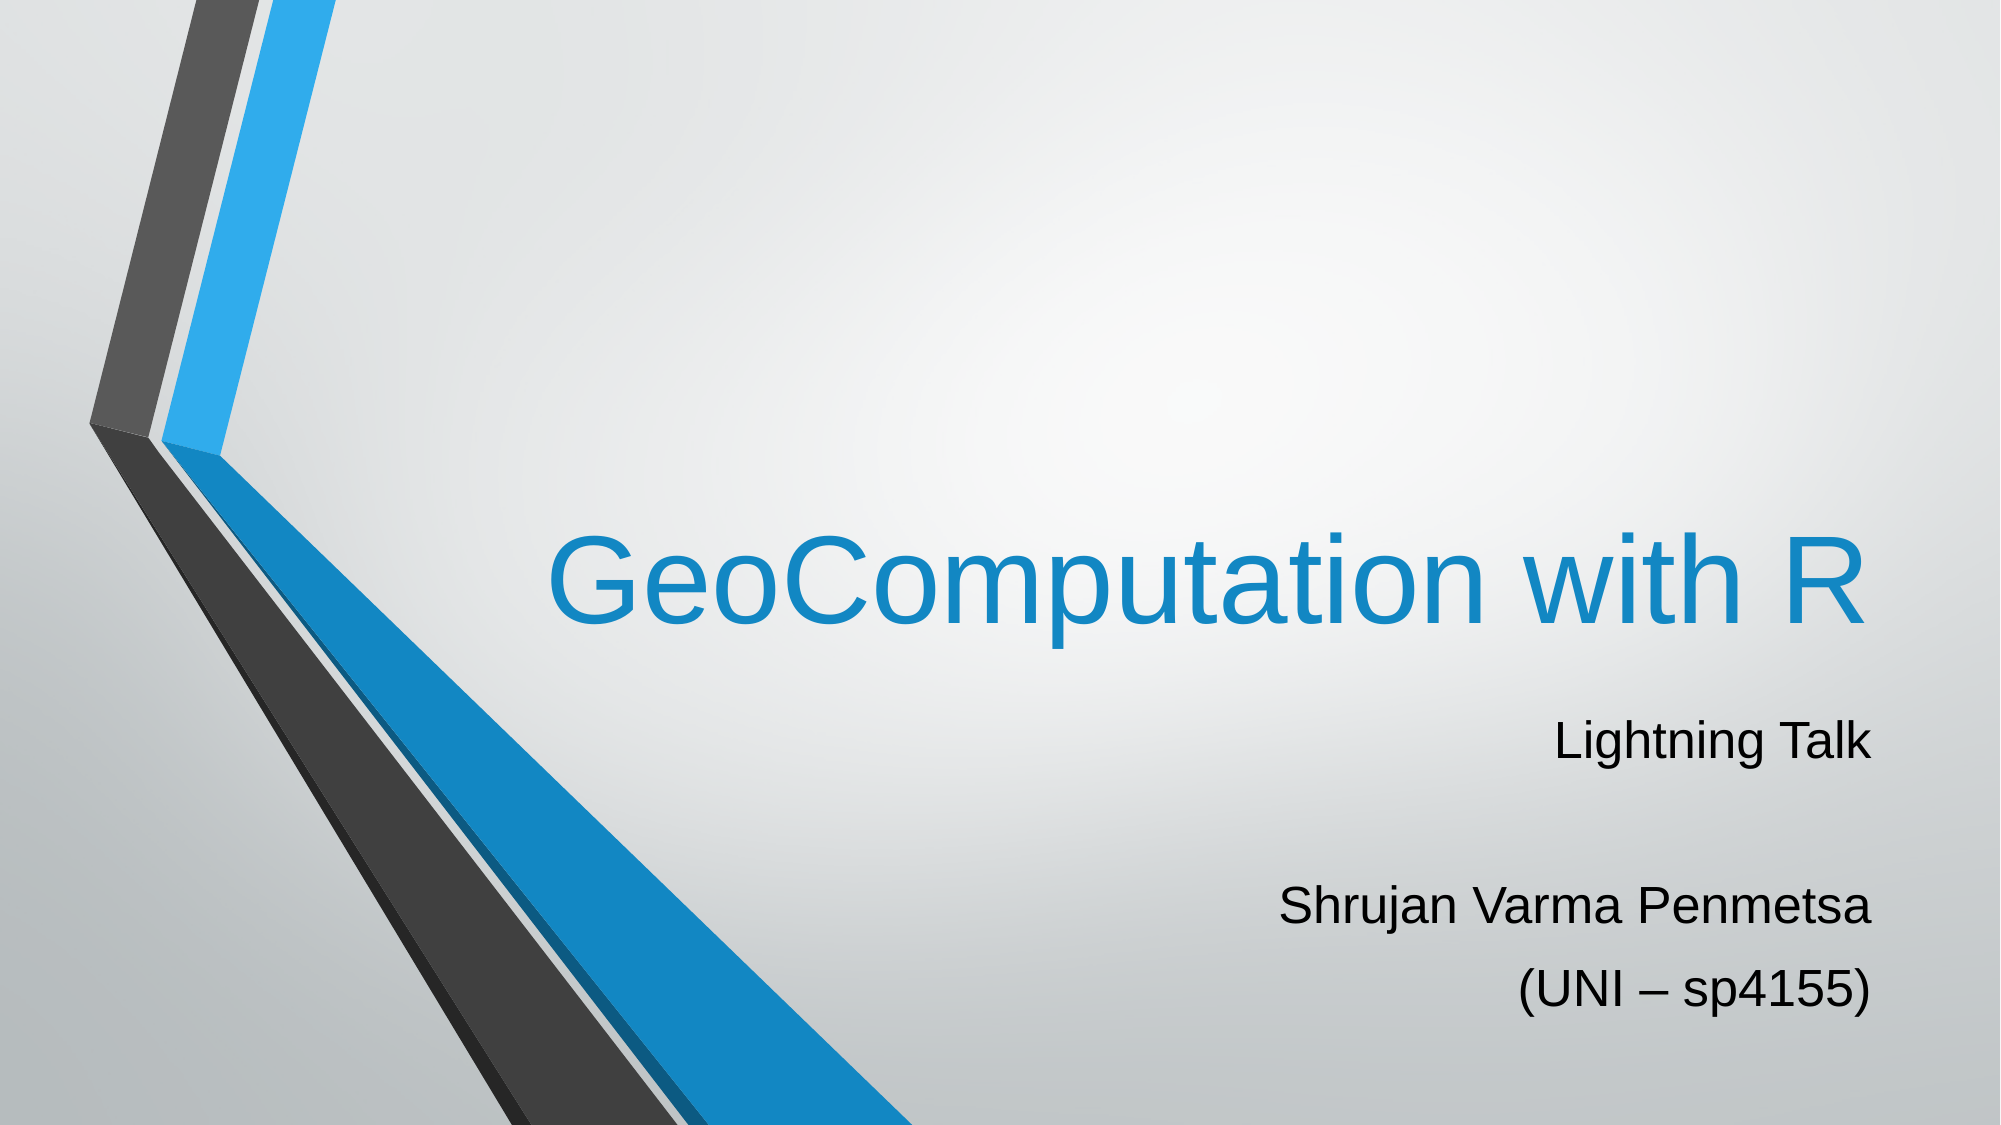

# GeoComputation with R
Lightning Talk

Shrujan Varma Penmetsa
(UNI – sp4155)